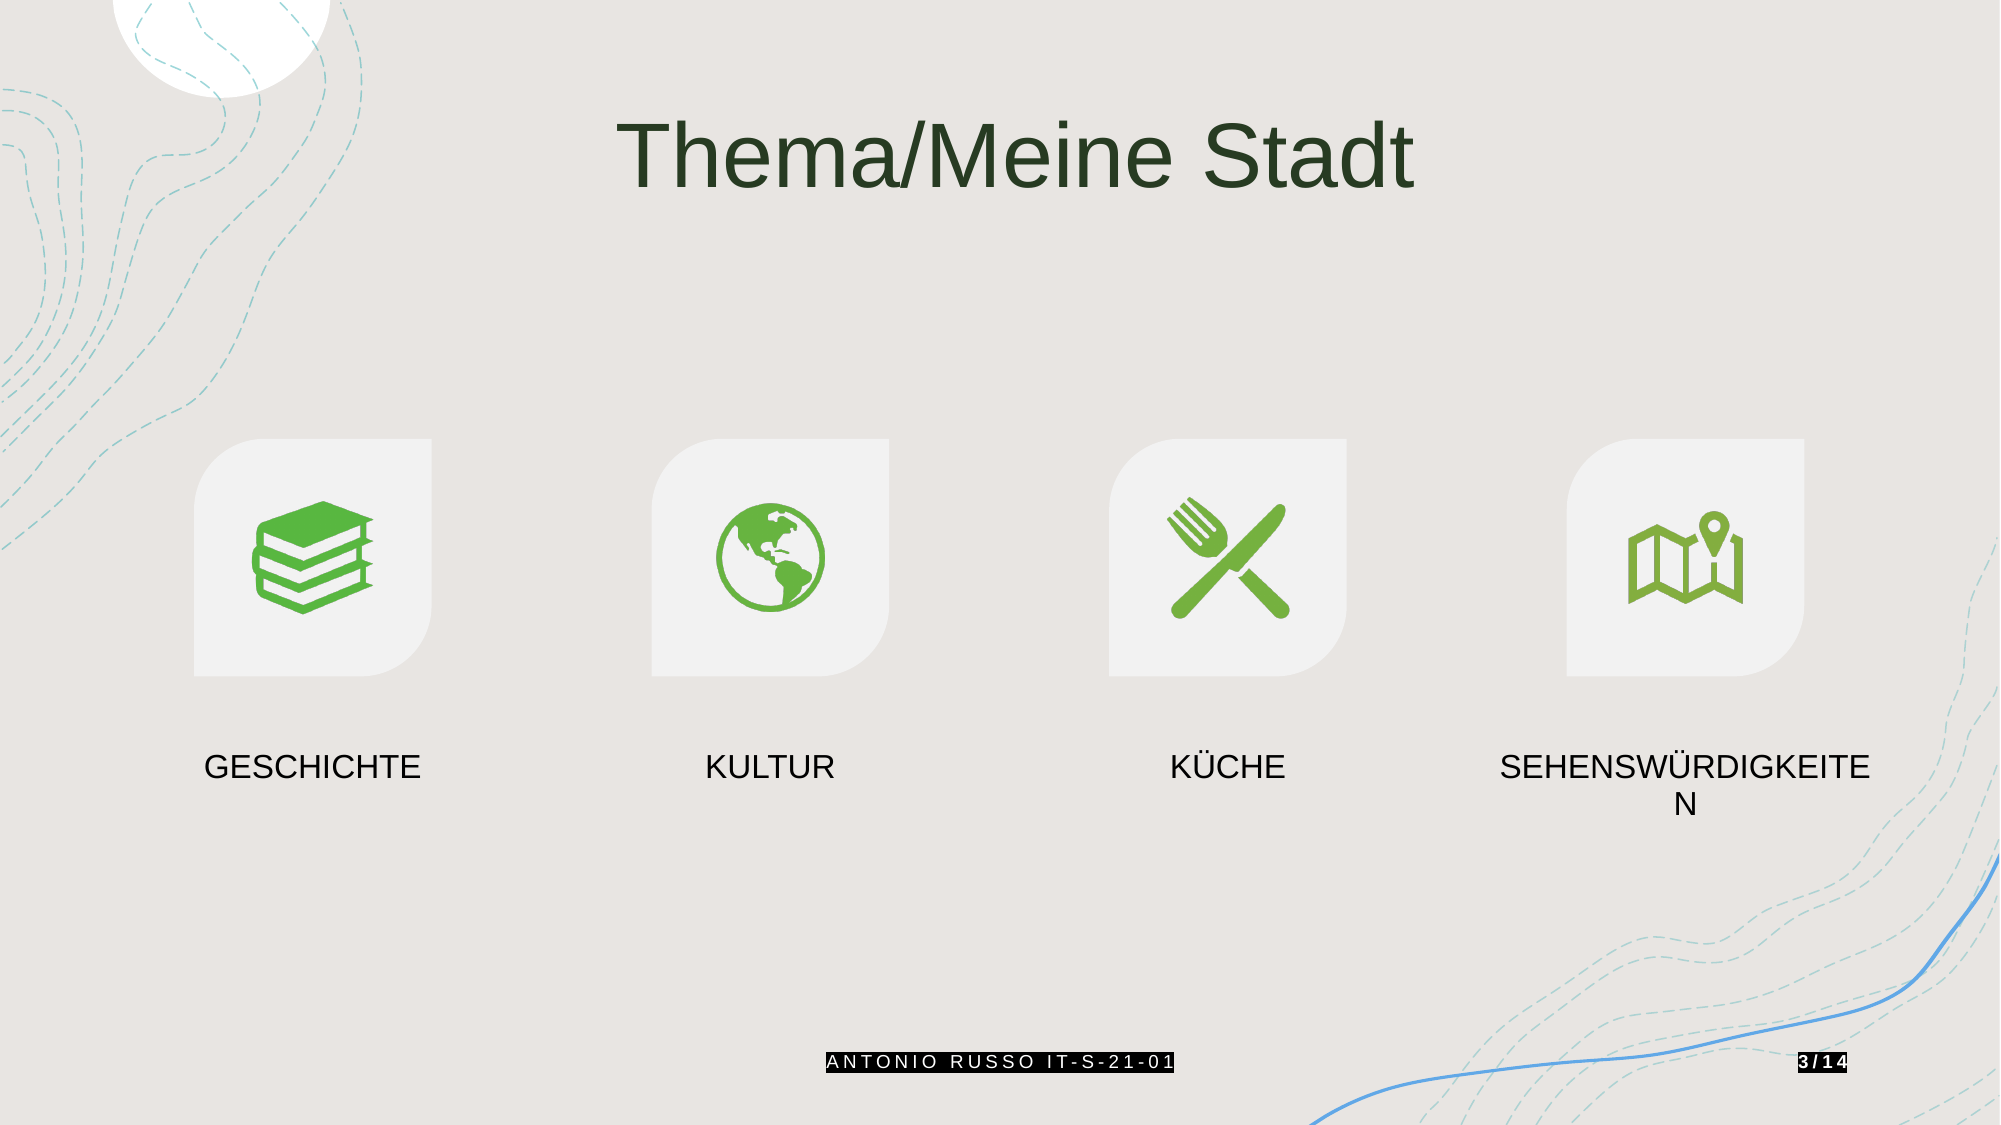

# Thema/Meine Stadt

Geschichte
Kultur
Küche
Sehenswürdigkeiten
Antonio Russo IT-S-21-01

3/14